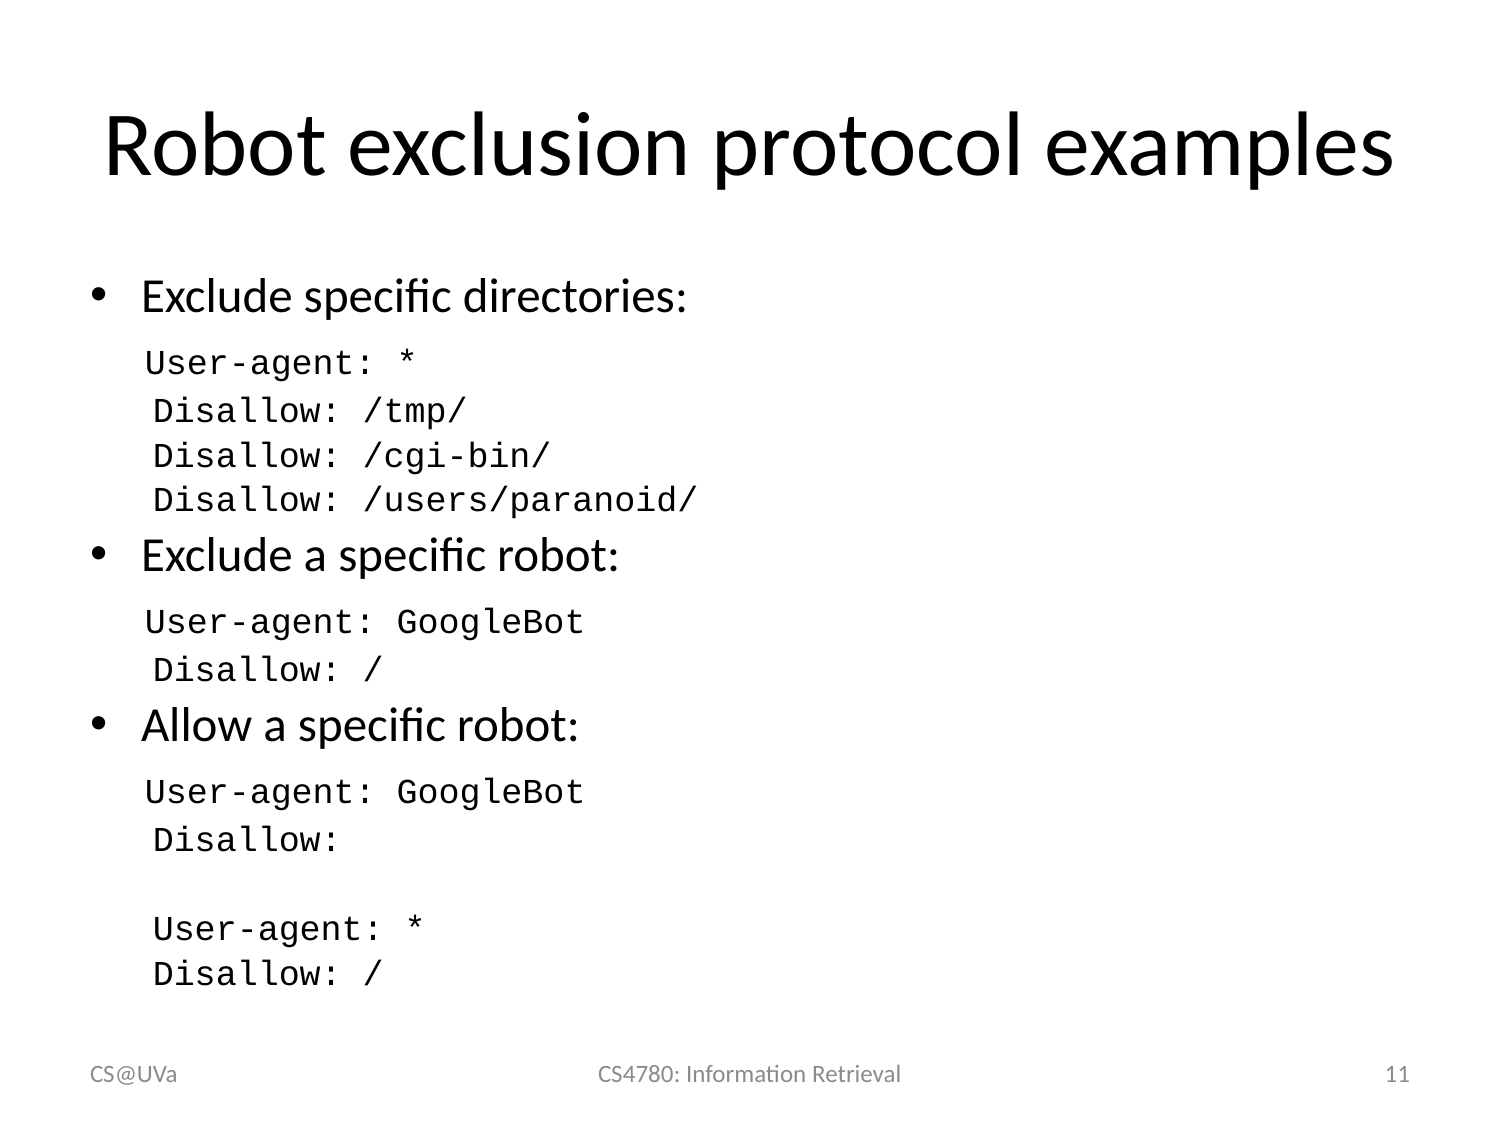

# Robot exclusion protocol examples
Exclude specific directories:
     User-agent: *
   Disallow: /tmp/
   Disallow: /cgi-bin/
   Disallow: /users/paranoid/
Exclude a specific robot:
     User-agent: GoogleBot
   Disallow: /
Allow a specific robot:
     User-agent: GoogleBot
   Disallow:

   User-agent: *
   Disallow: /
CS@UVa
CS4780: Information Retrieval
11